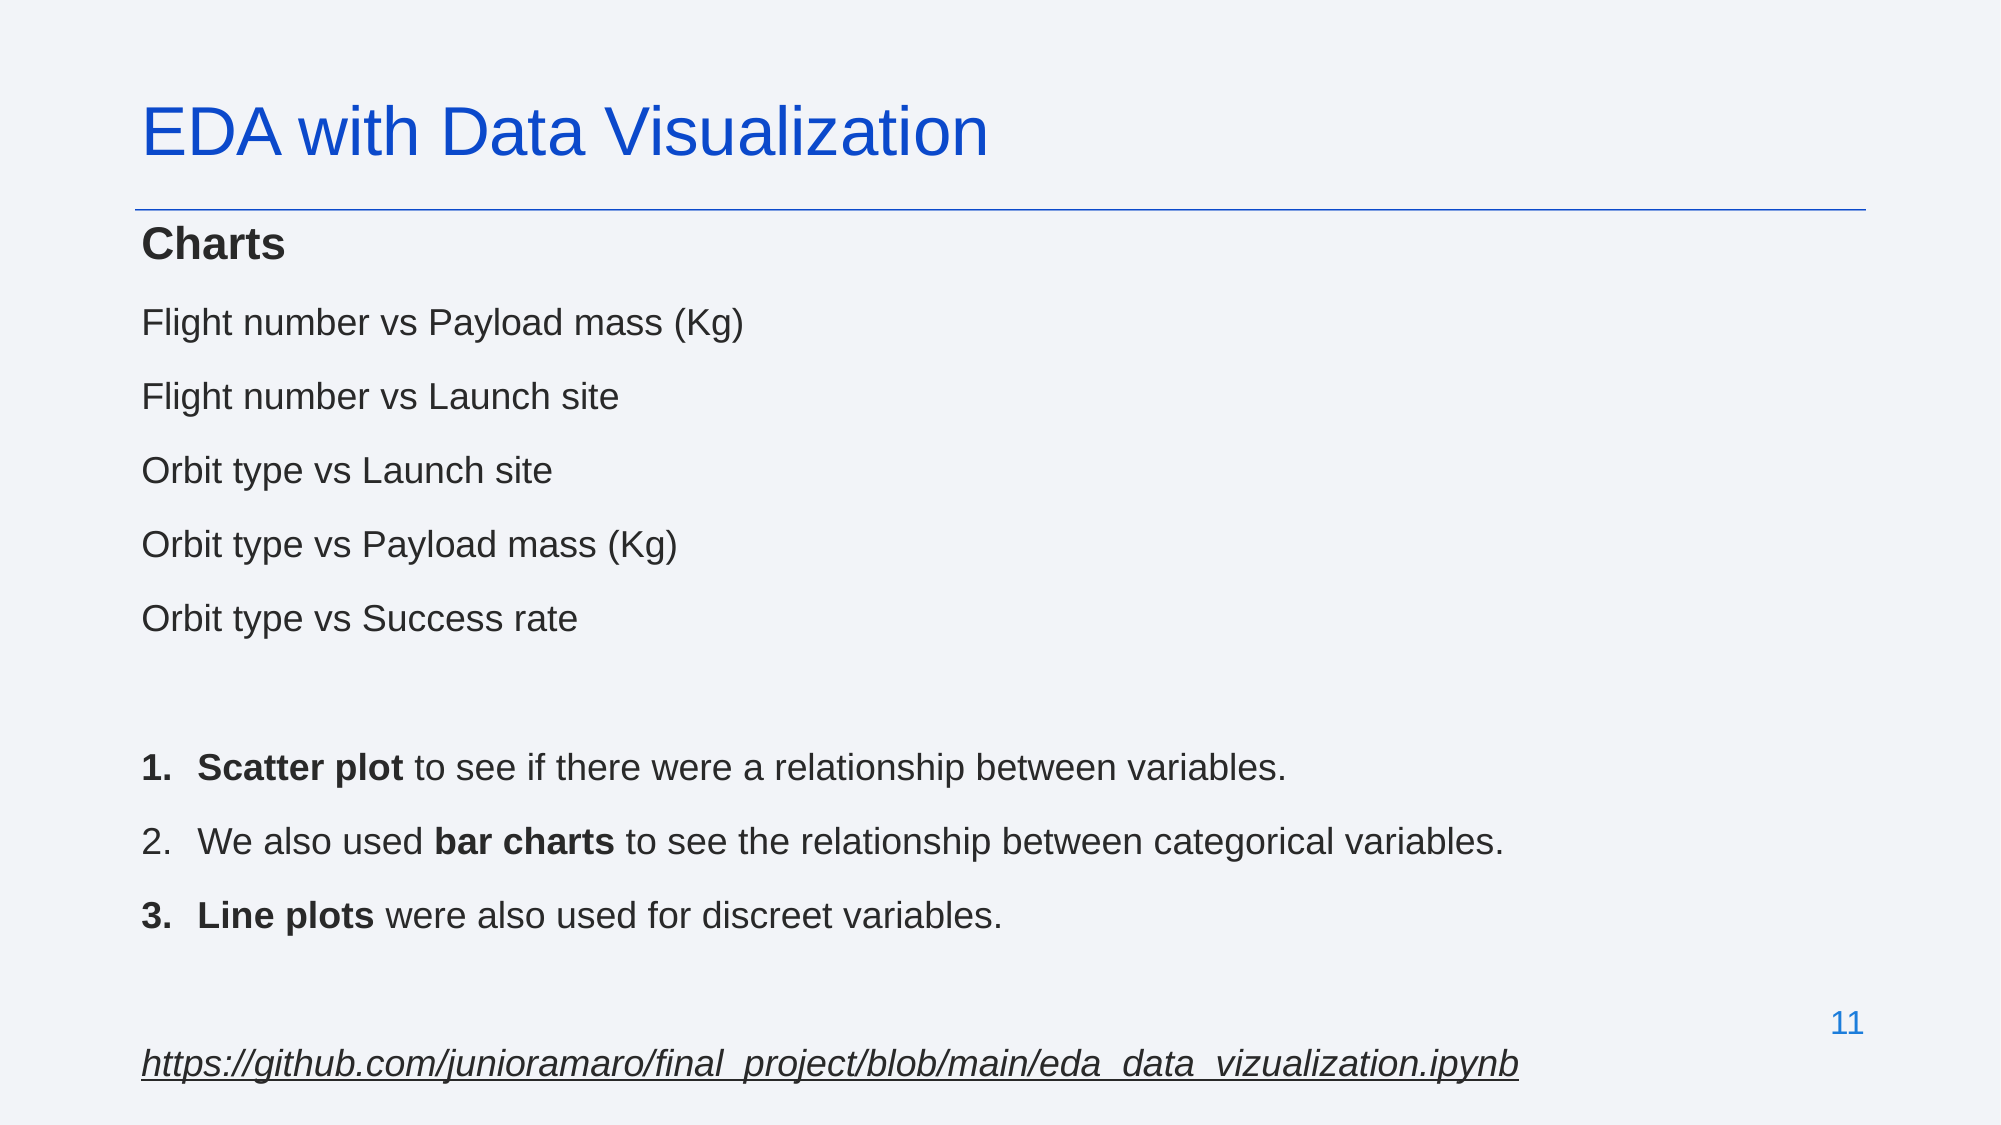

EDA with Data Visualization
Charts
Flight number vs Payload mass (Kg)
Flight number vs Launch site
Orbit type vs Launch site
Orbit type vs Payload mass (Kg)
Orbit type vs Success rate

Scatter plot to see if there were a relationship between variables.
We also used bar charts to see the relationship between categorical variables.
Line plots were also used for discreet variables.

https://github.com/junioramaro/final_project/blob/main/eda_data_vizualization.ipynb

11